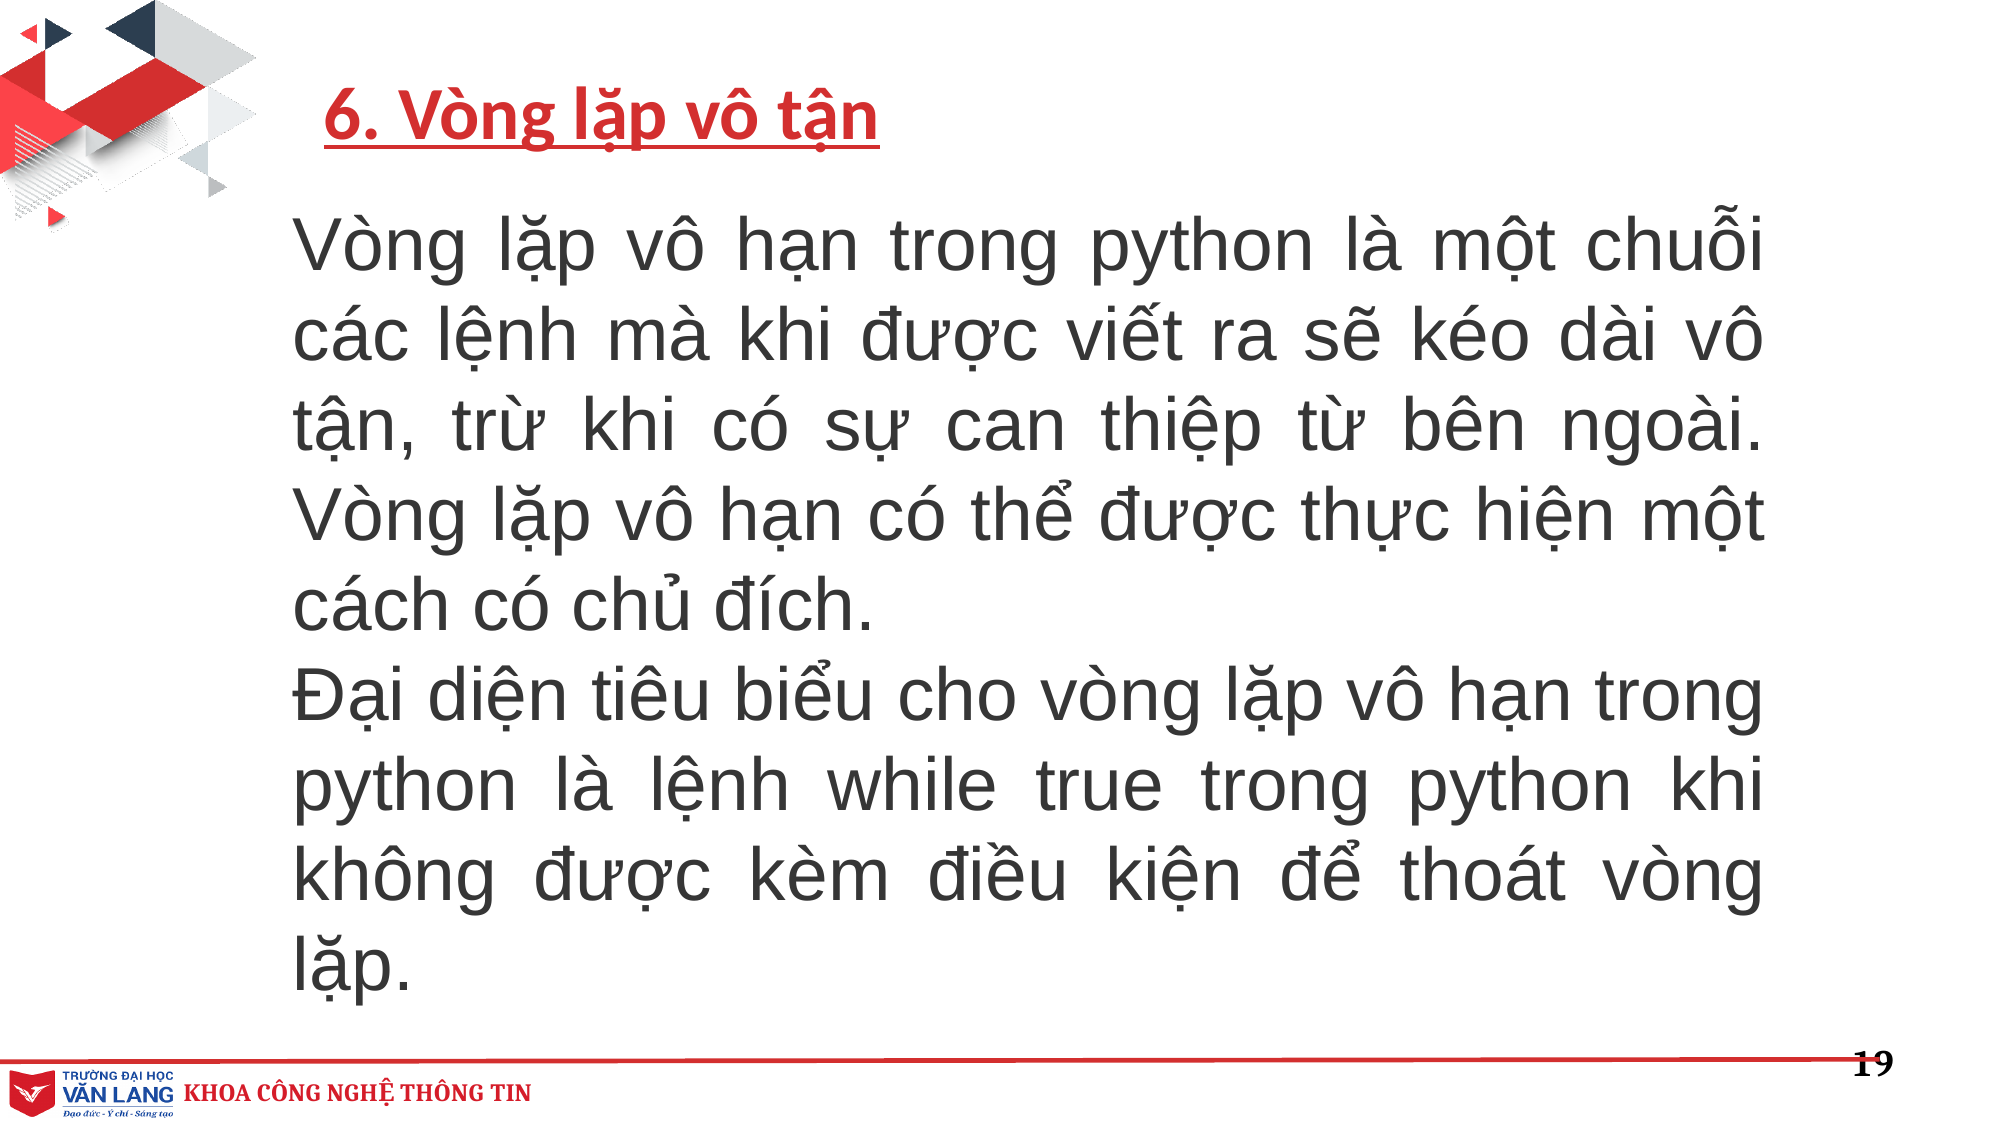

6. Vòng lặp vô tận

Vòng lặp vô hạn trong python là một chuỗi các lệnh mà khi được viết ra sẽ kéo dài vô tận, trừ khi có sự can thiệp từ bên ngoài. Vòng lặp vô hạn có thể được thực hiện một cách có chủ đích.
Đại diện tiêu biểu cho vòng lặp vô hạn trong python là lệnh while true trong python khi không được kèm điều kiện để thoát vòng lặp.